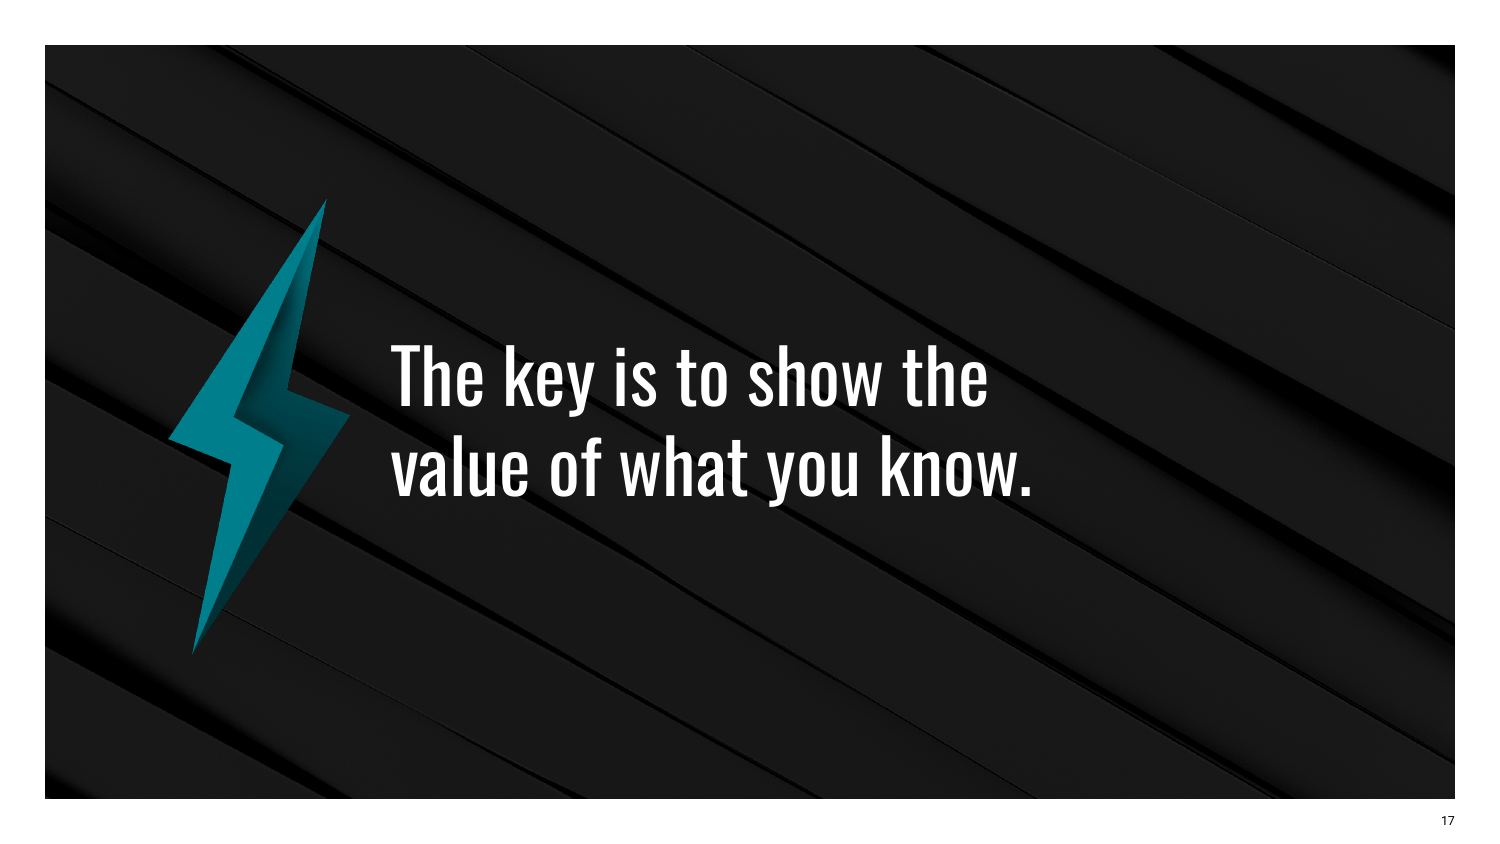

# The key is to show the
value of what you know.

17